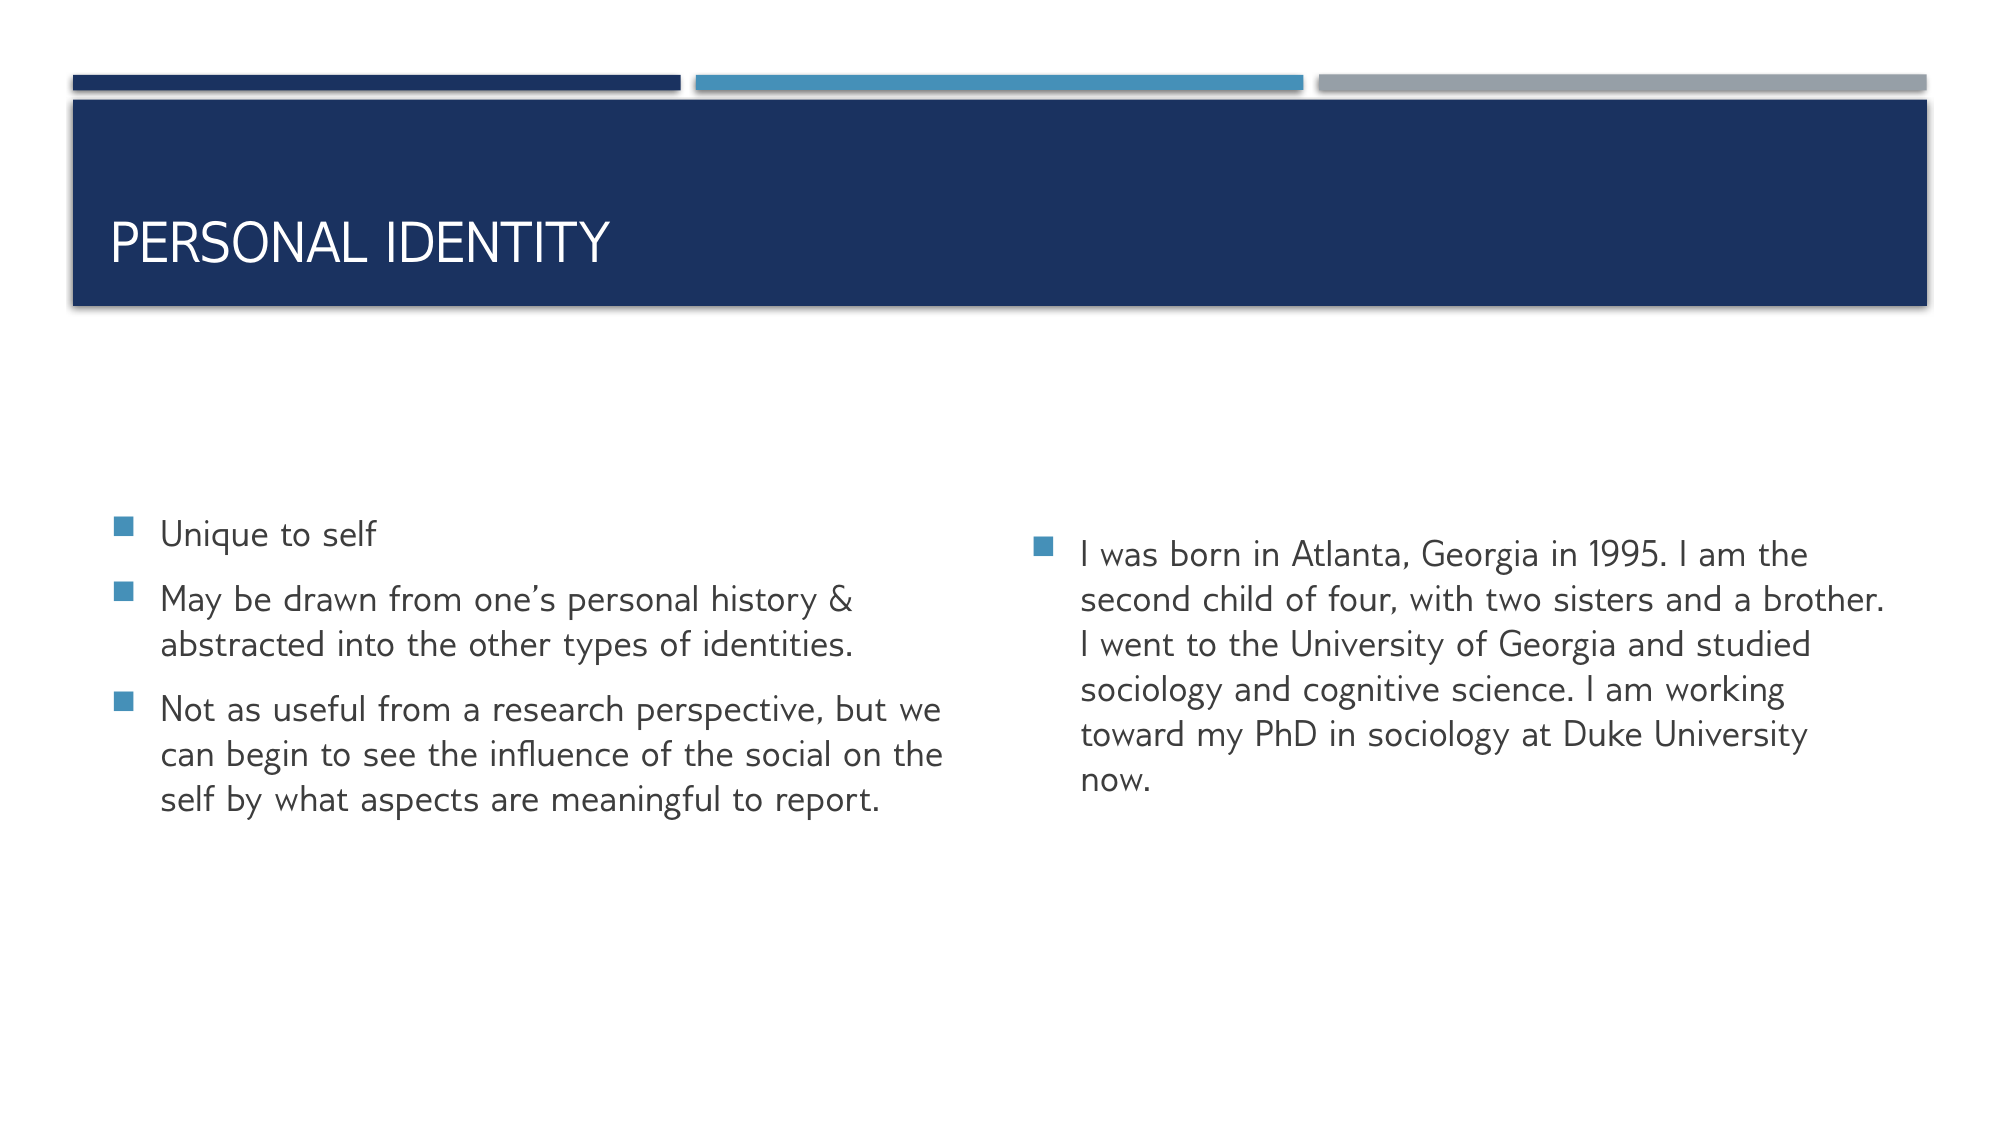

# Personal Identity
Unique to self
May be drawn from one’s personal history & abstracted into the other types of identities.
Not as useful from a research perspective, but we can begin to see the influence of the social on the self by what aspects are meaningful to report.
I was born in Atlanta, Georgia in 1995. I am the second child of four, with two sisters and a brother. I went to the University of Georgia and studied sociology and cognitive science. I am working toward my PhD in sociology at Duke University now.